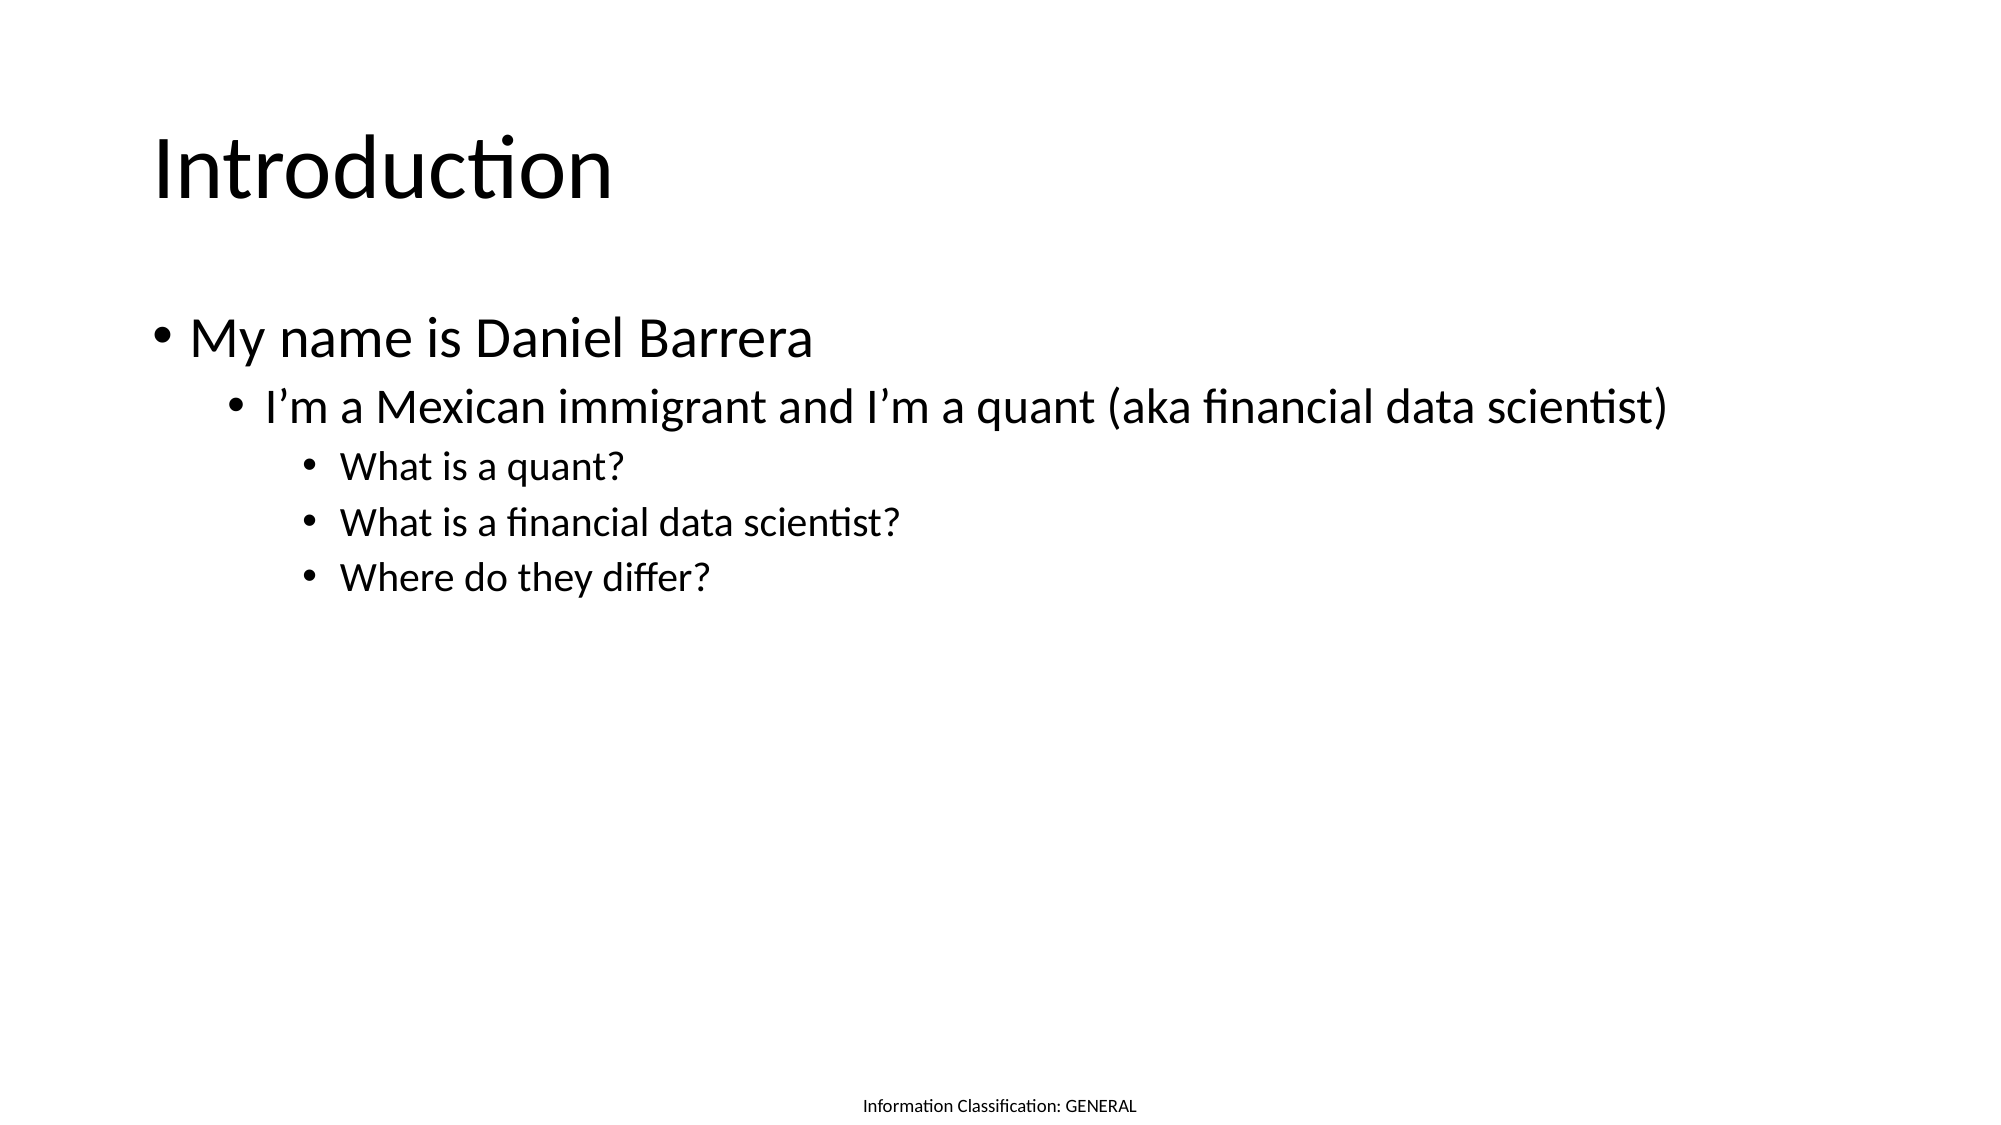

# Introduction
My name is Daniel Barrera
I’m a Mexican immigrant and I’m a quant (aka financial data scientist)
What is a quant?
What is a financial data scientist?
Where do they differ?